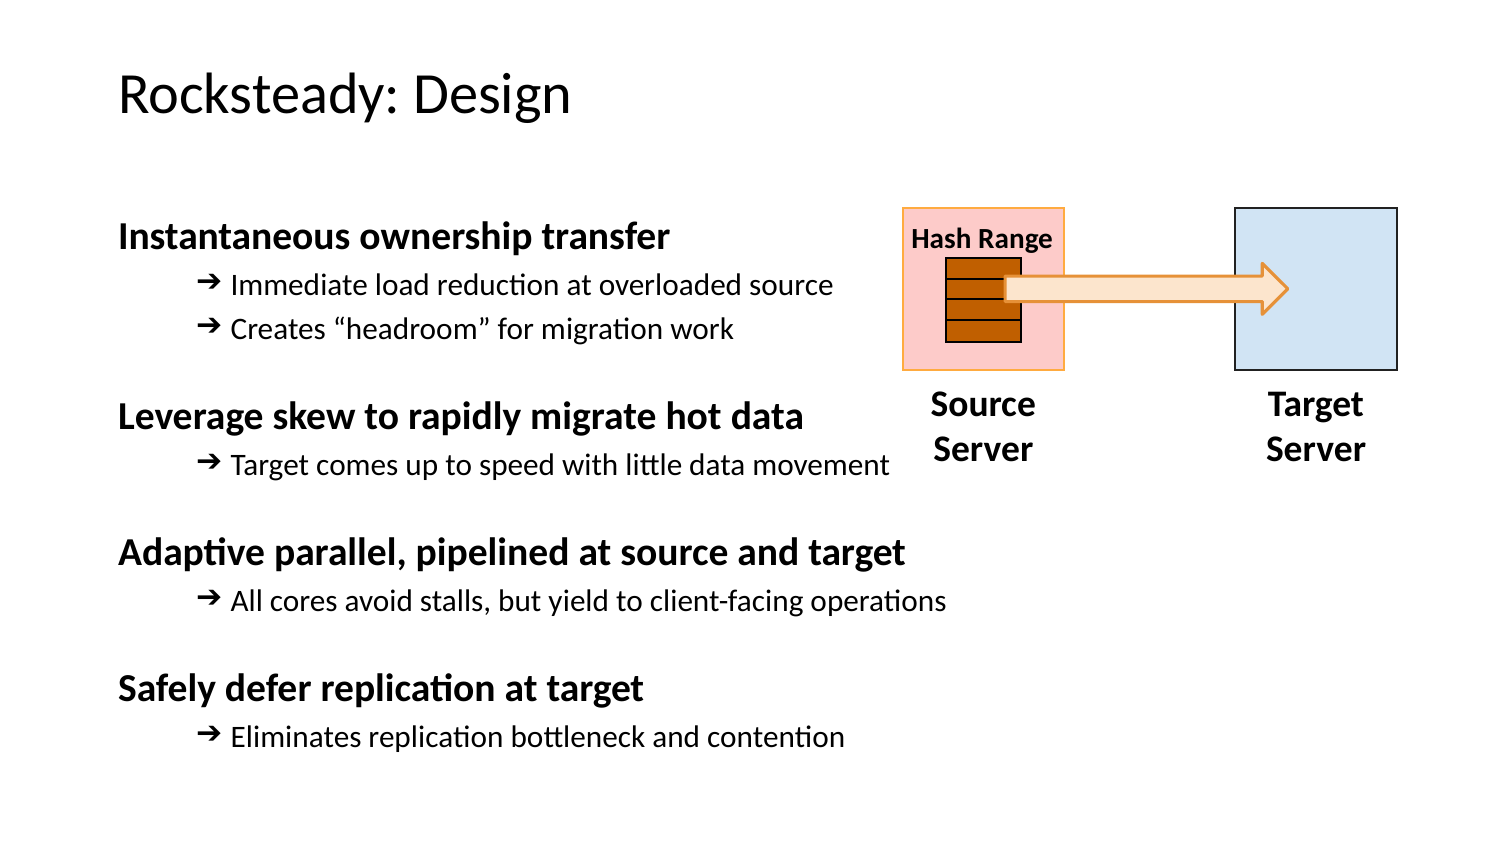

# Rocksteady: Design
Instantaneous ownership transfer
Immediate load reduction at overloaded source
Creates “headroom” for migration work

Leverage skew to rapidly migrate hot data
Target comes up to speed with little data movement

Adaptive parallel, pipelined at source and target
All cores avoid stalls, but yield to client-facing operations

Safely defer replication at target
Eliminates replication bottleneck and contention

Source Server

Target Server

Hash Range